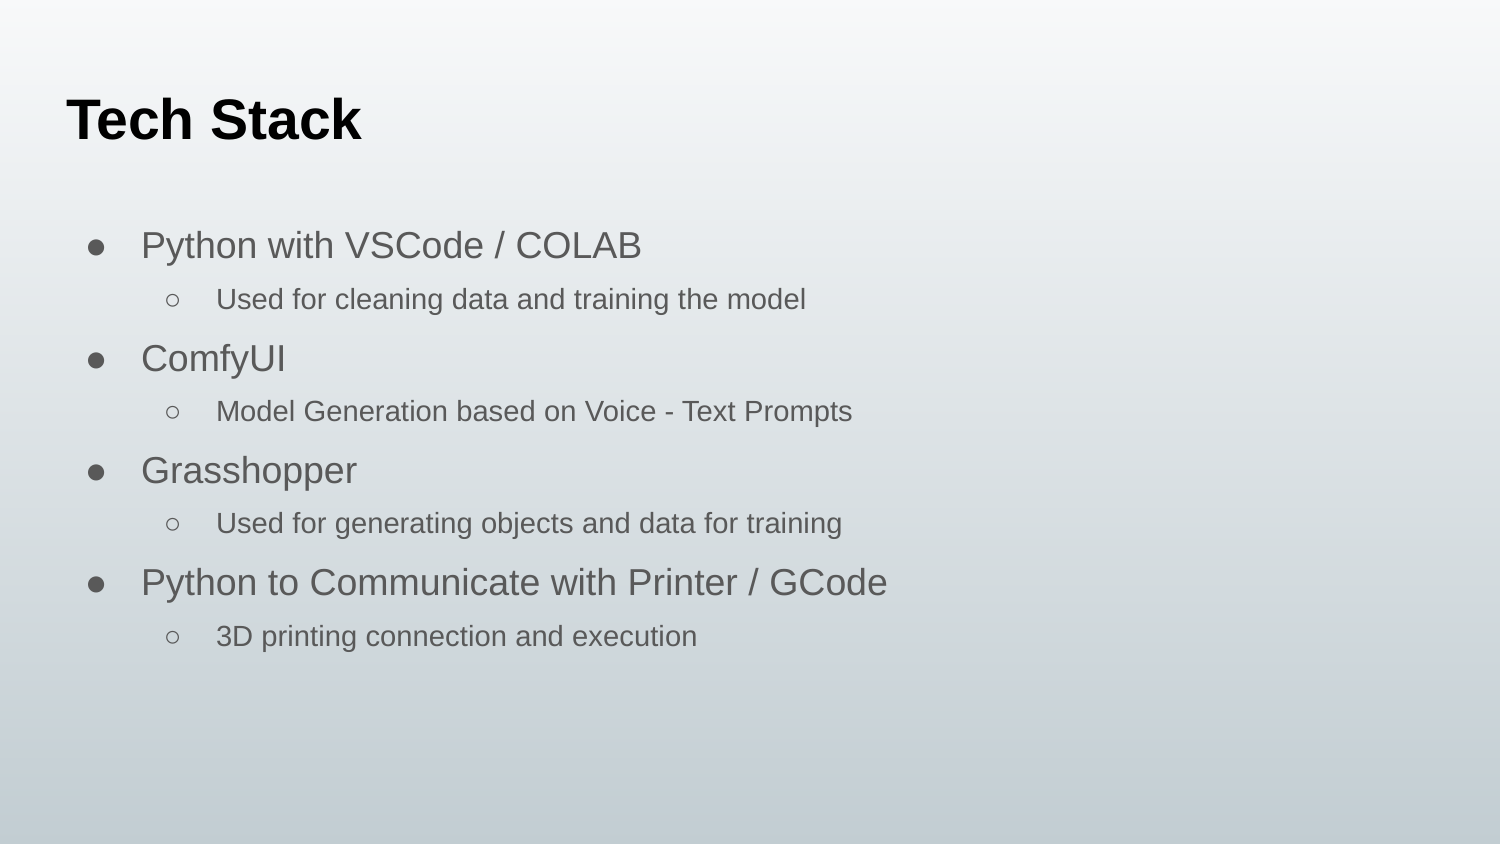

# Tech Stack
Python with VSCode / COLAB
Used for cleaning data and training the model
ComfyUI
Model Generation based on Voice - Text Prompts
Grasshopper
Used for generating objects and data for training
Python to Communicate with Printer / GCode
3D printing connection and execution